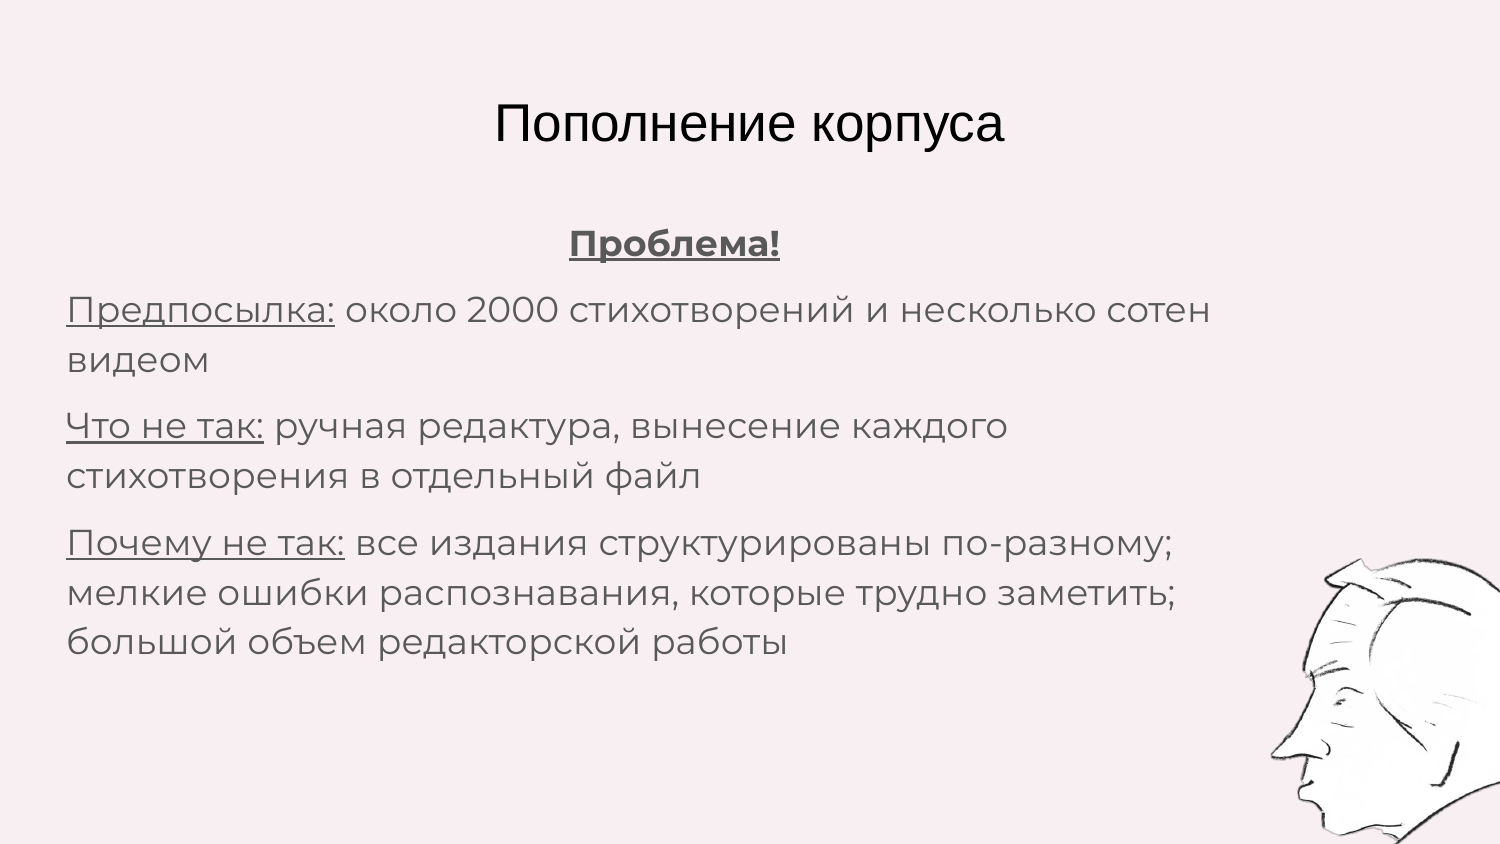

# Пополнение корпуса
Проблема!
Предпосылка: около 2000 стихотворений и несколько сотен видеом
Что не так: ручная редактура, вынесение каждого стихотворения в отдельный файл
Почему не так: все издания структурированы по-разному; мелкие ошибки распознавания, которые трудно заметить; большой объем редакторской работы